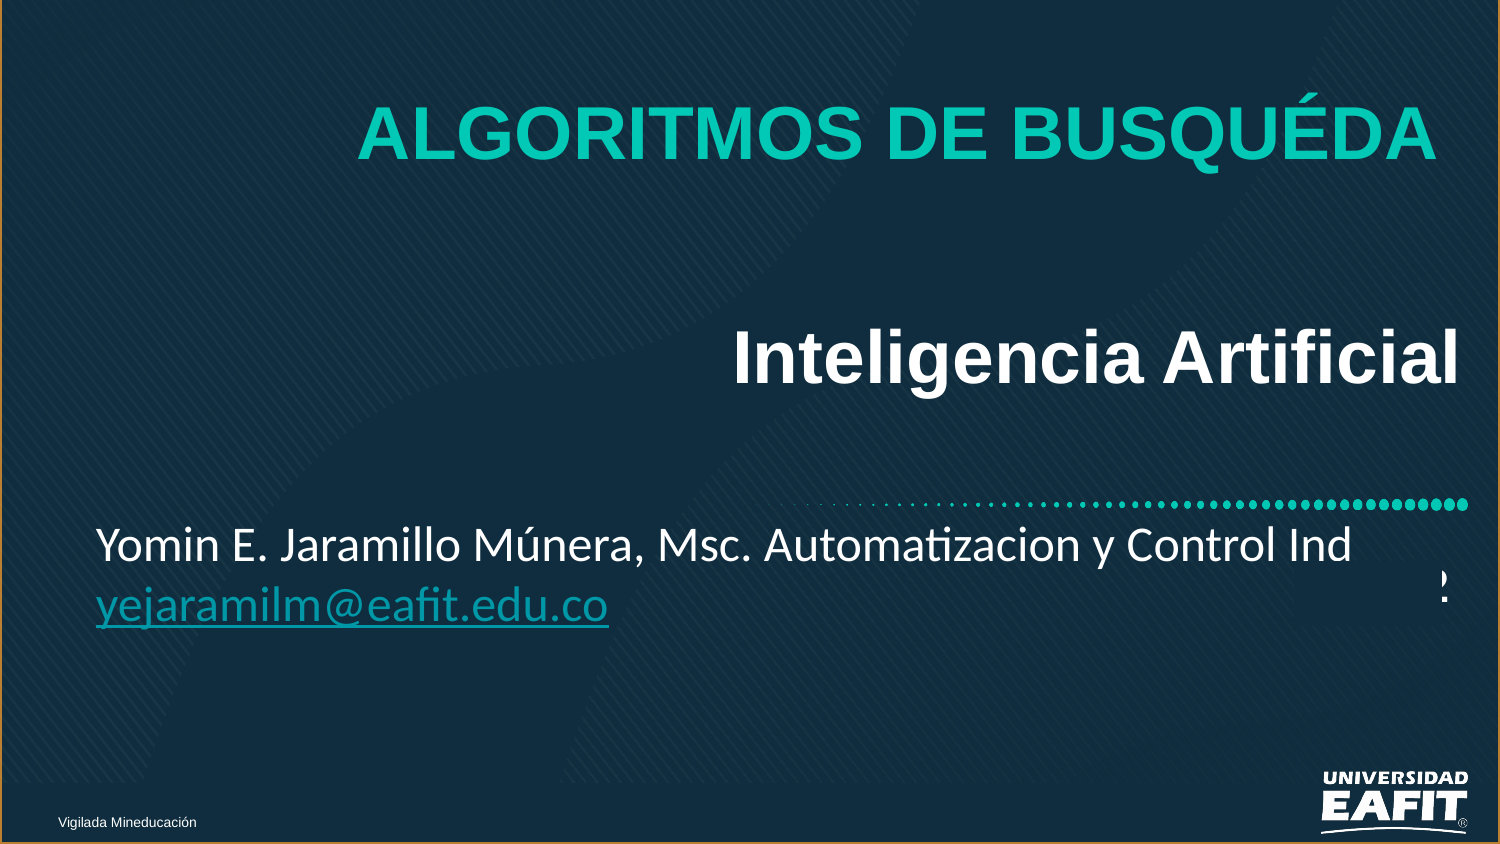

# ALGORITMOS DE BUSQUÉDA

Yomin E. Jaramillo Múnera, Msc. Automatizacion y Control Ind
yejaramilm@eafit.edu.co